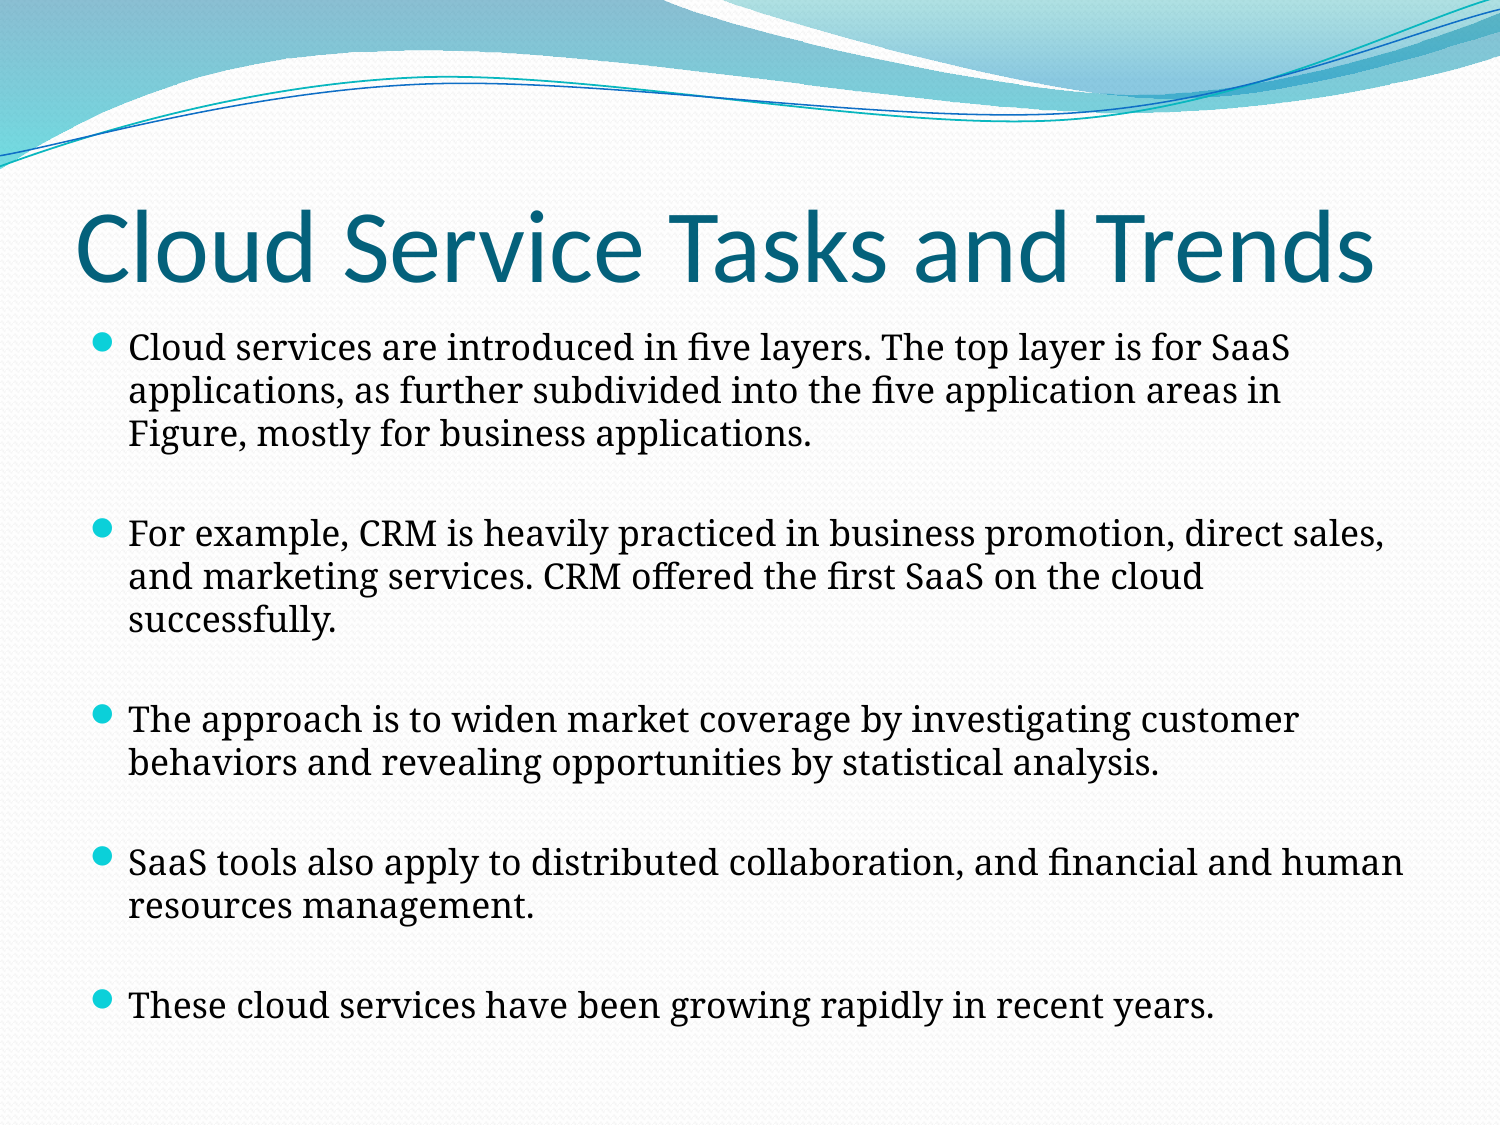

# Cloud Service Tasks and Trends
Cloud services are introduced in five layers. The top layer is for SaaS applications, as further subdivided into the five application areas in Figure, mostly for business applications.

For example, CRM is heavily practiced in business promotion, direct sales, and marketing services. CRM offered the first SaaS on the cloud successfully.

The approach is to widen market coverage by investigating customer behaviors and revealing opportunities by statistical analysis.

SaaS tools also apply to distributed collaboration, and financial and human resources management.

These cloud services have been growing rapidly in recent years.